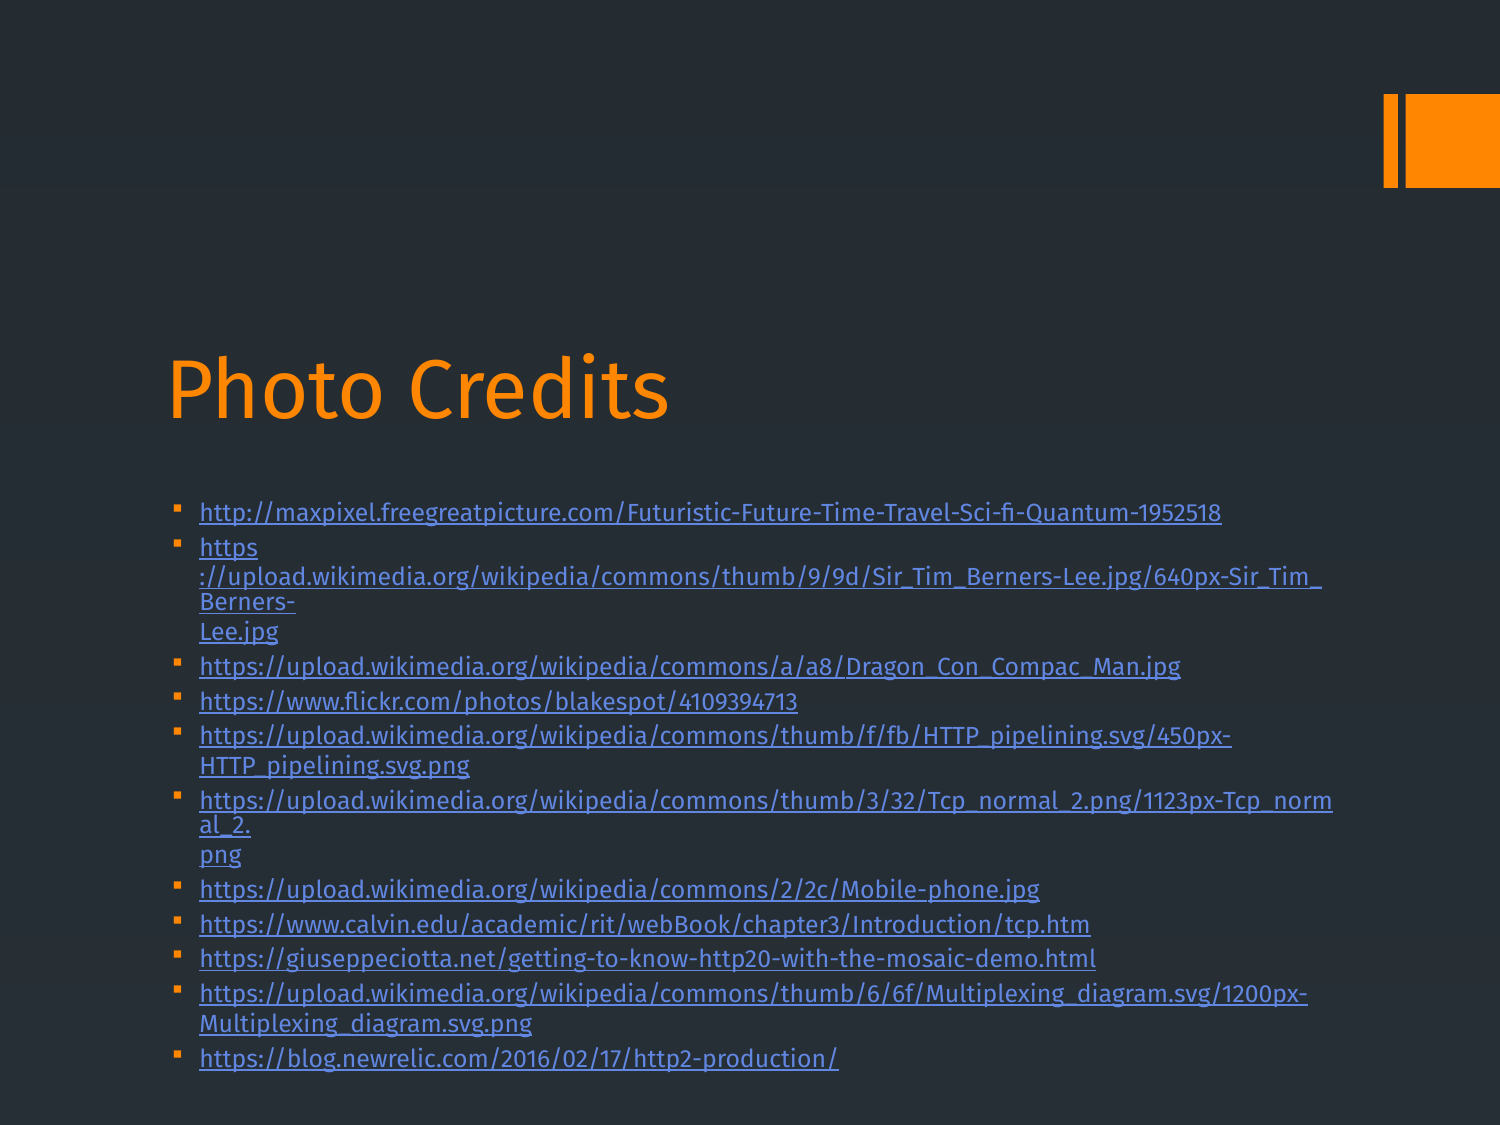

# Photo Credits

http://maxpixel.freegreatpicture.com/Futuristic-Future-Time-Travel-Sci-fi-Quantum-1952518
https://upload.wikimedia.org/wikipedia/commons/thumb/9/9d/Sir_Tim_Berners-Lee.jpg/640px-Sir_Tim_Berners-Lee.jpg
https://upload.wikimedia.org/wikipedia/commons/a/a8/Dragon_Con_Compac_Man.jpg
https://www.flickr.com/photos/blakespot/4109394713
https://upload.wikimedia.org/wikipedia/commons/thumb/f/fb/HTTP_pipelining.svg/450px-HTTP_pipelining.svg.png
https://upload.wikimedia.org/wikipedia/commons/thumb/3/32/Tcp_normal_2.png/1123px-Tcp_normal_2.png
https://upload.wikimedia.org/wikipedia/commons/2/2c/Mobile-phone.jpg
https://www.calvin.edu/academic/rit/webBook/chapter3/Introduction/tcp.htm
https://giuseppeciotta.net/getting-to-know-http20-with-the-mosaic-demo.html
https://upload.wikimedia.org/wikipedia/commons/thumb/6/6f/Multiplexing_diagram.svg/1200px-Multiplexing_diagram.svg.png
https://blog.newrelic.com/2016/02/17/http2-production/